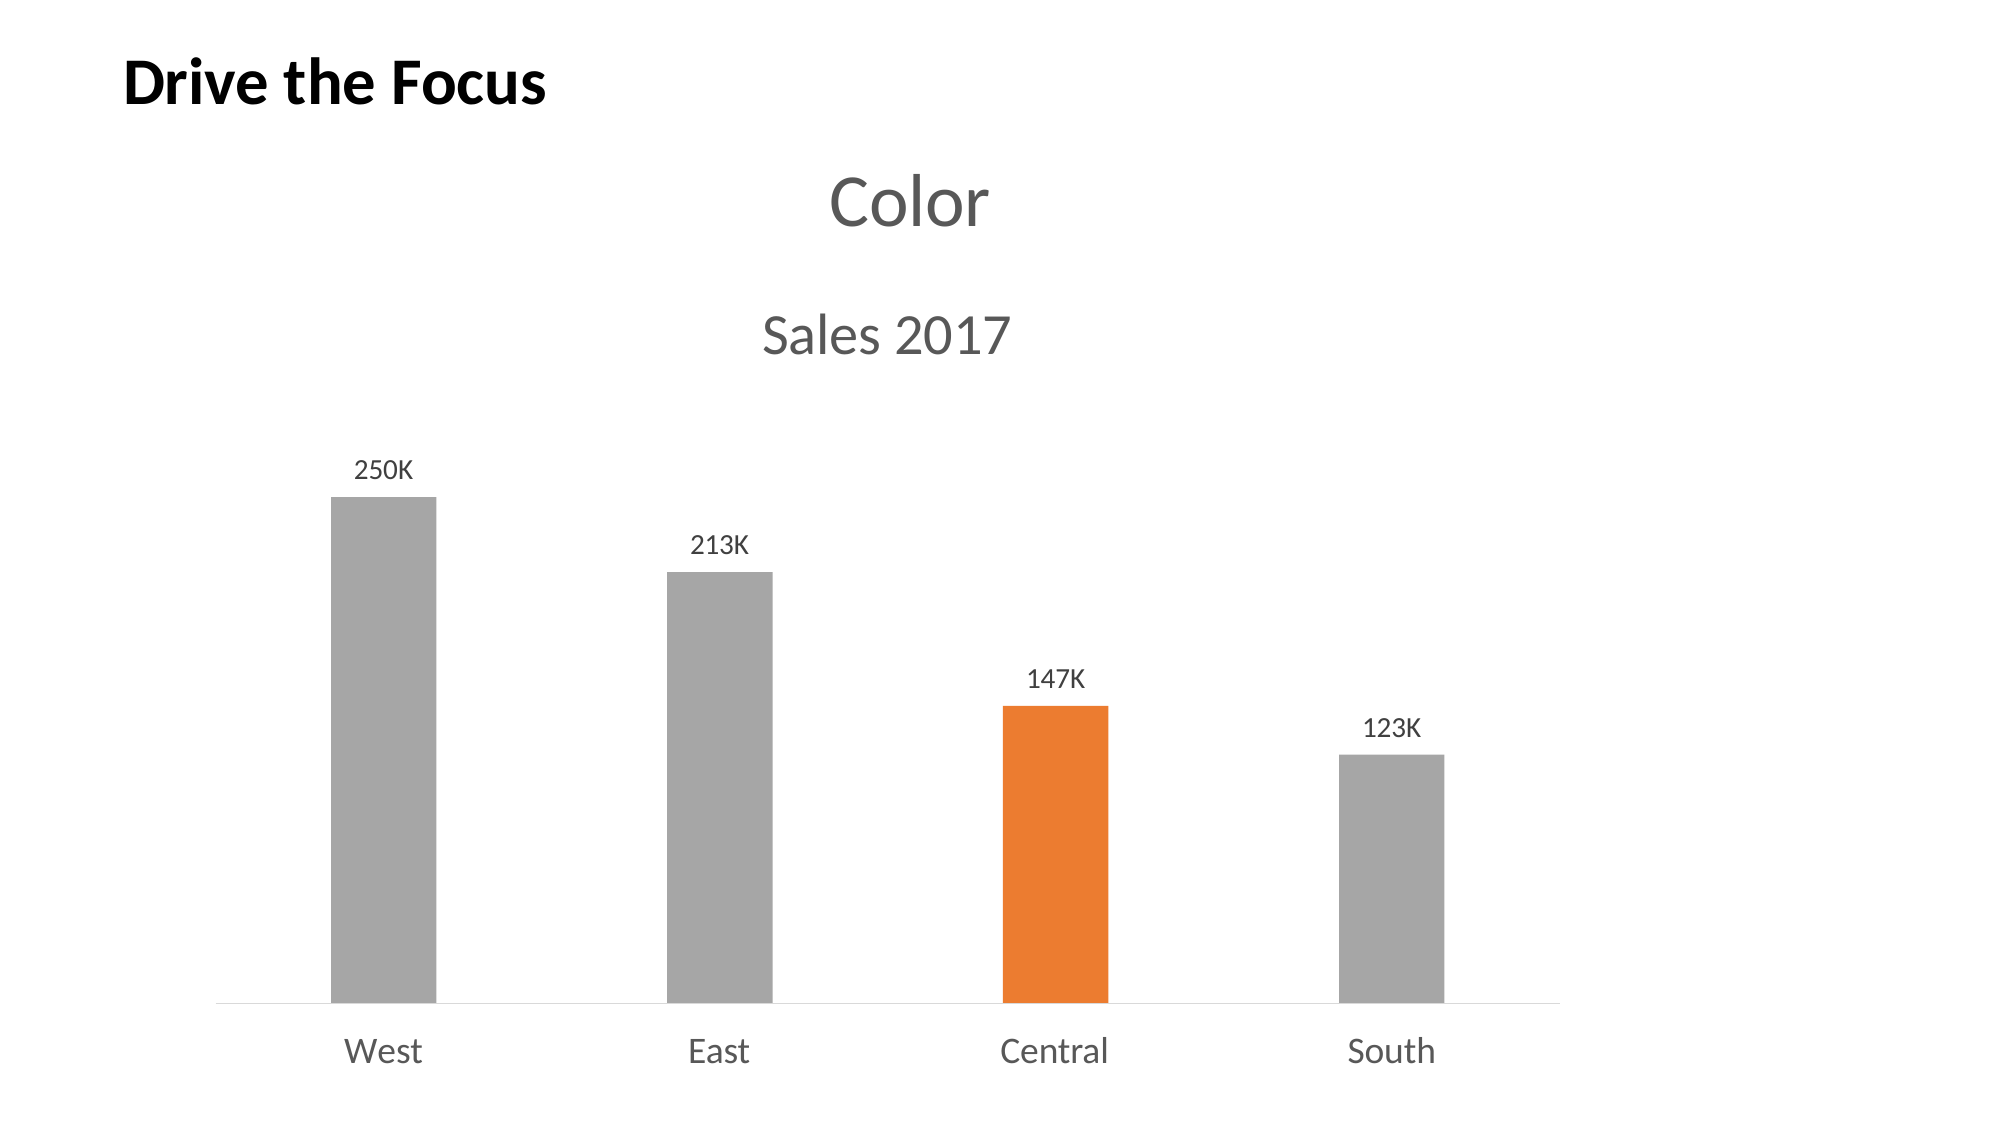

# Drive the Focus
Color
Sales 2017
250K

213K

147K

123K

West
East
Central
South